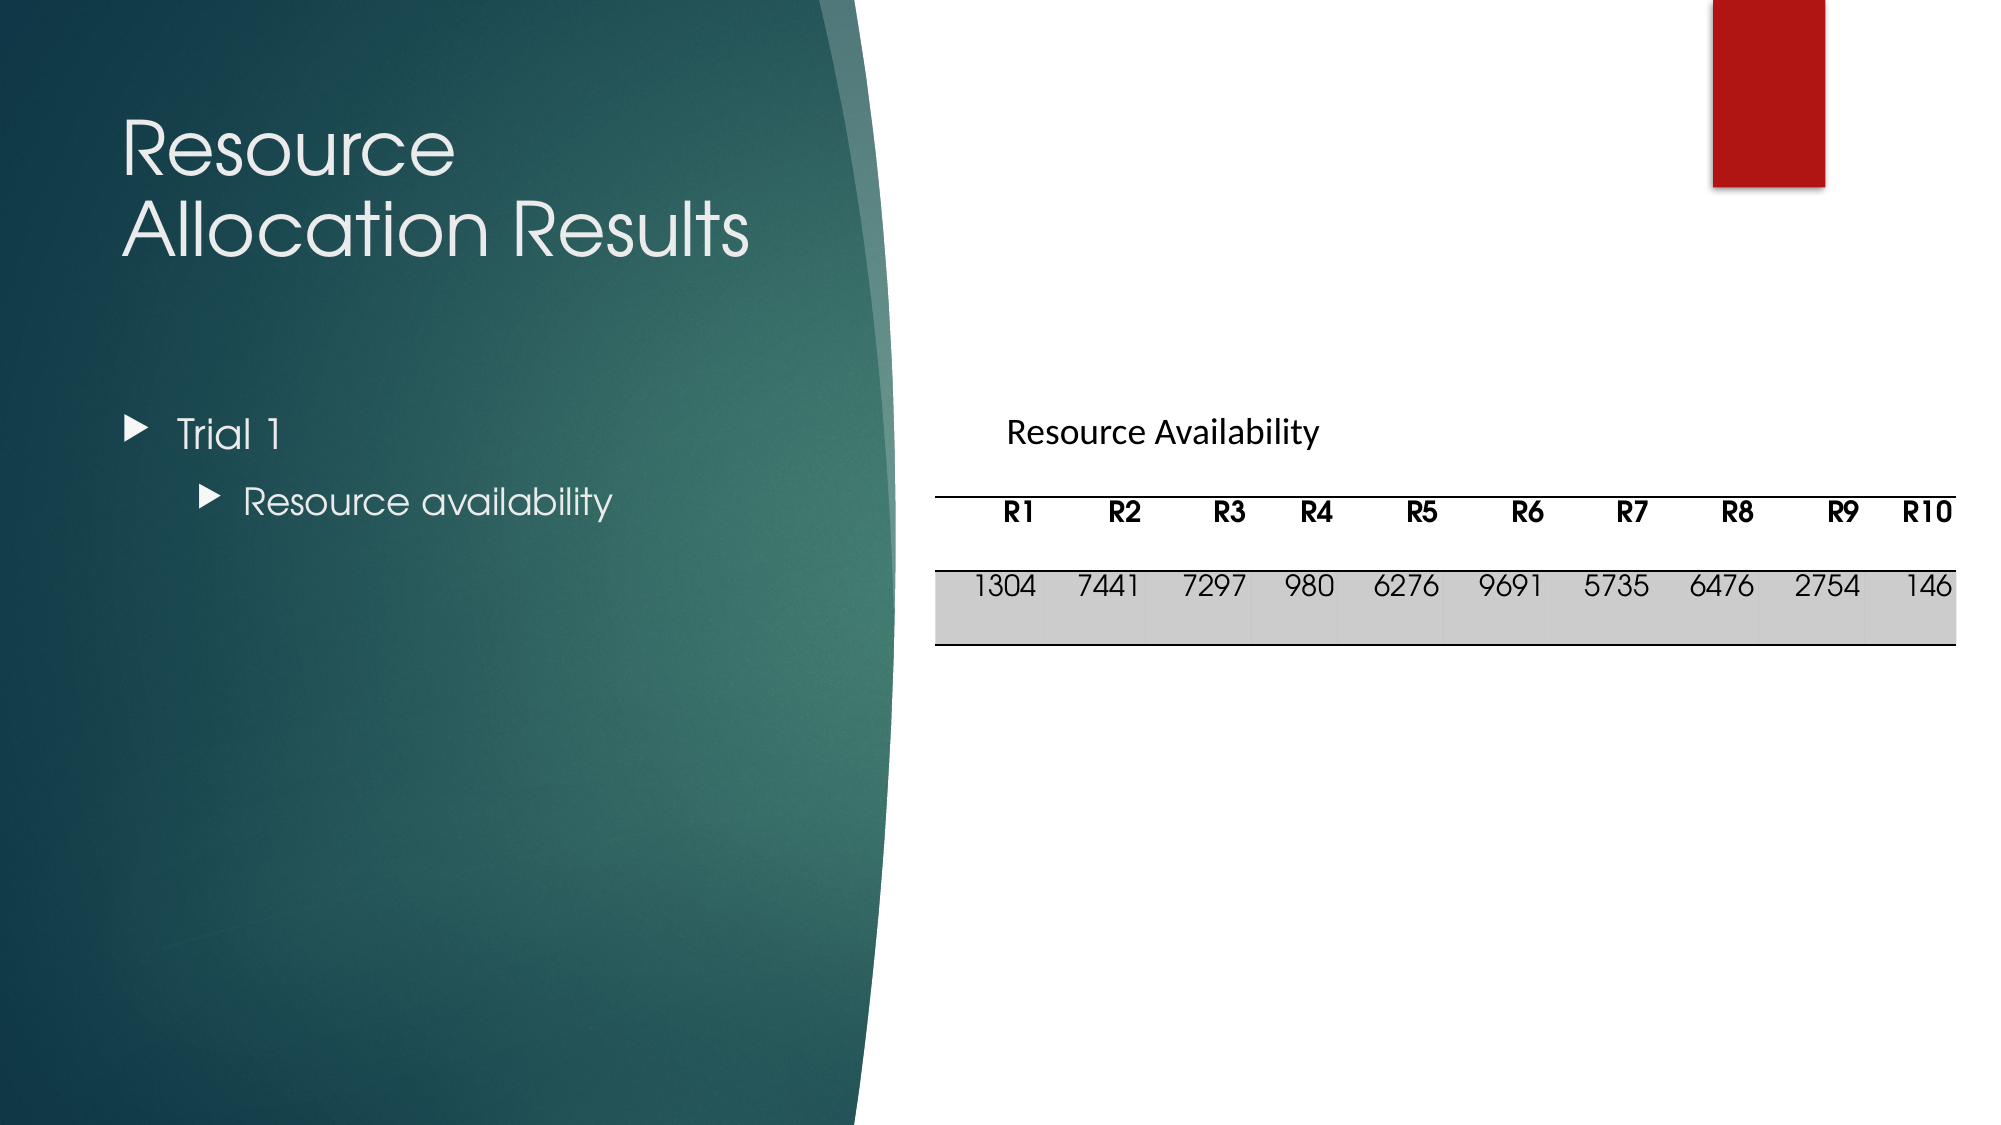

# Resource Allocation Results
Trial 1
Resource availability
Resource Availability

| R1 | R2 | R3 | R4 | R5 | R6 | R7 | R8 | R9 | R10 |
| --- | --- | --- | --- | --- | --- | --- | --- | --- | --- |
| 1304 | 7441 | 7297 | 980 | 6276 | 9691 | 5735 | 6476 | 2754 | 146 |